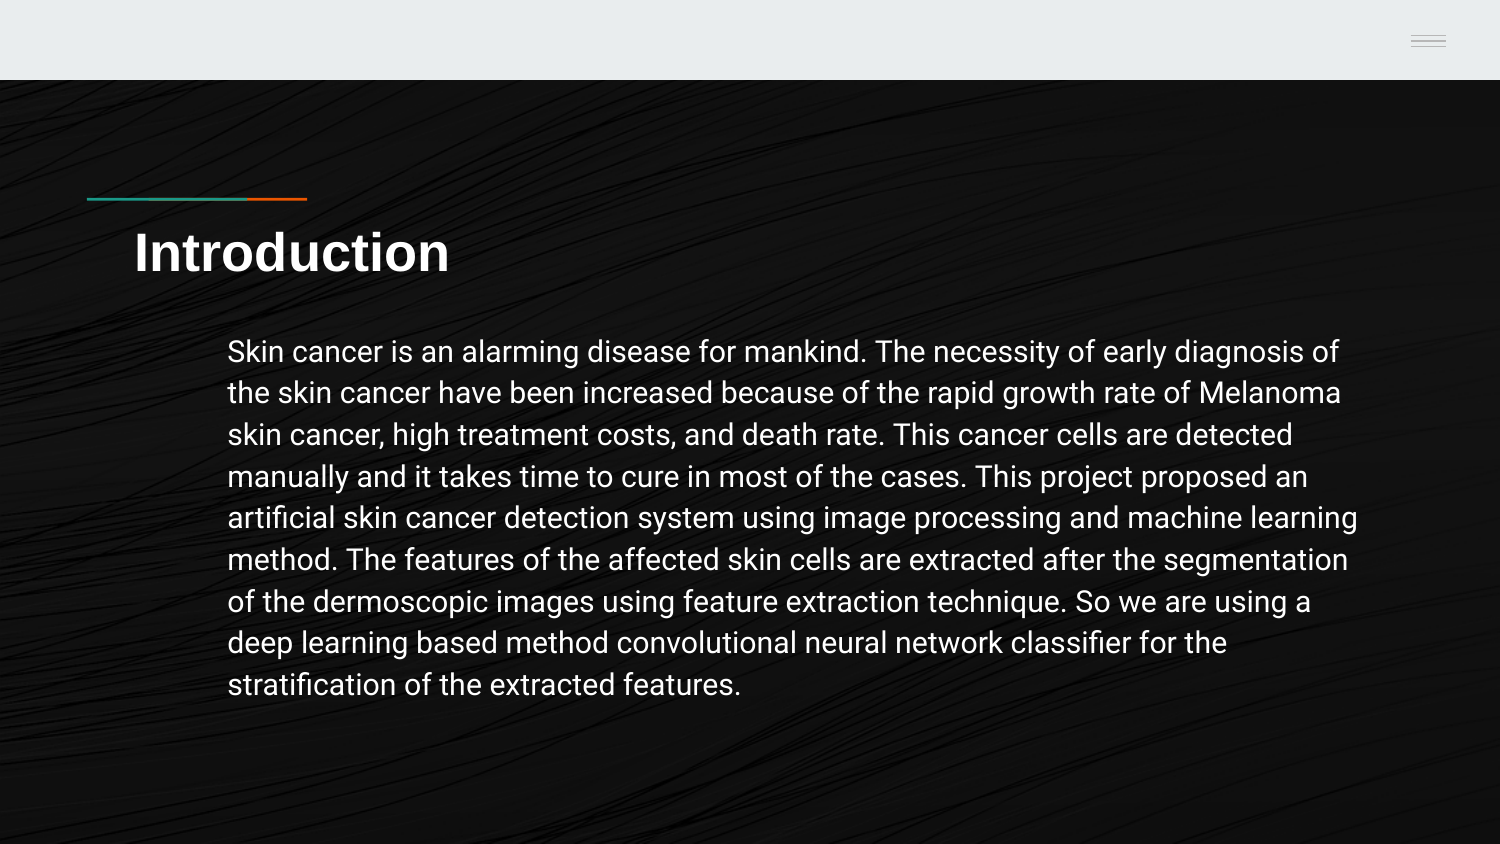

# Introduction
Skin cancer is an alarming disease for mankind. The necessity of early diagnosis of the skin cancer have been increased because of the rapid growth rate of Melanoma skin cancer, high treatment costs, and death rate. This cancer cells are detected manually and it takes time to cure in most of the cases. This project proposed an artificial skin cancer detection system using image processing and machine learning method. The features of the affected skin cells are extracted after the segmentation of the dermoscopic images using feature extraction technique. So we are using a deep learning based method convolutional neural network classifier for the stratification of the extracted features.